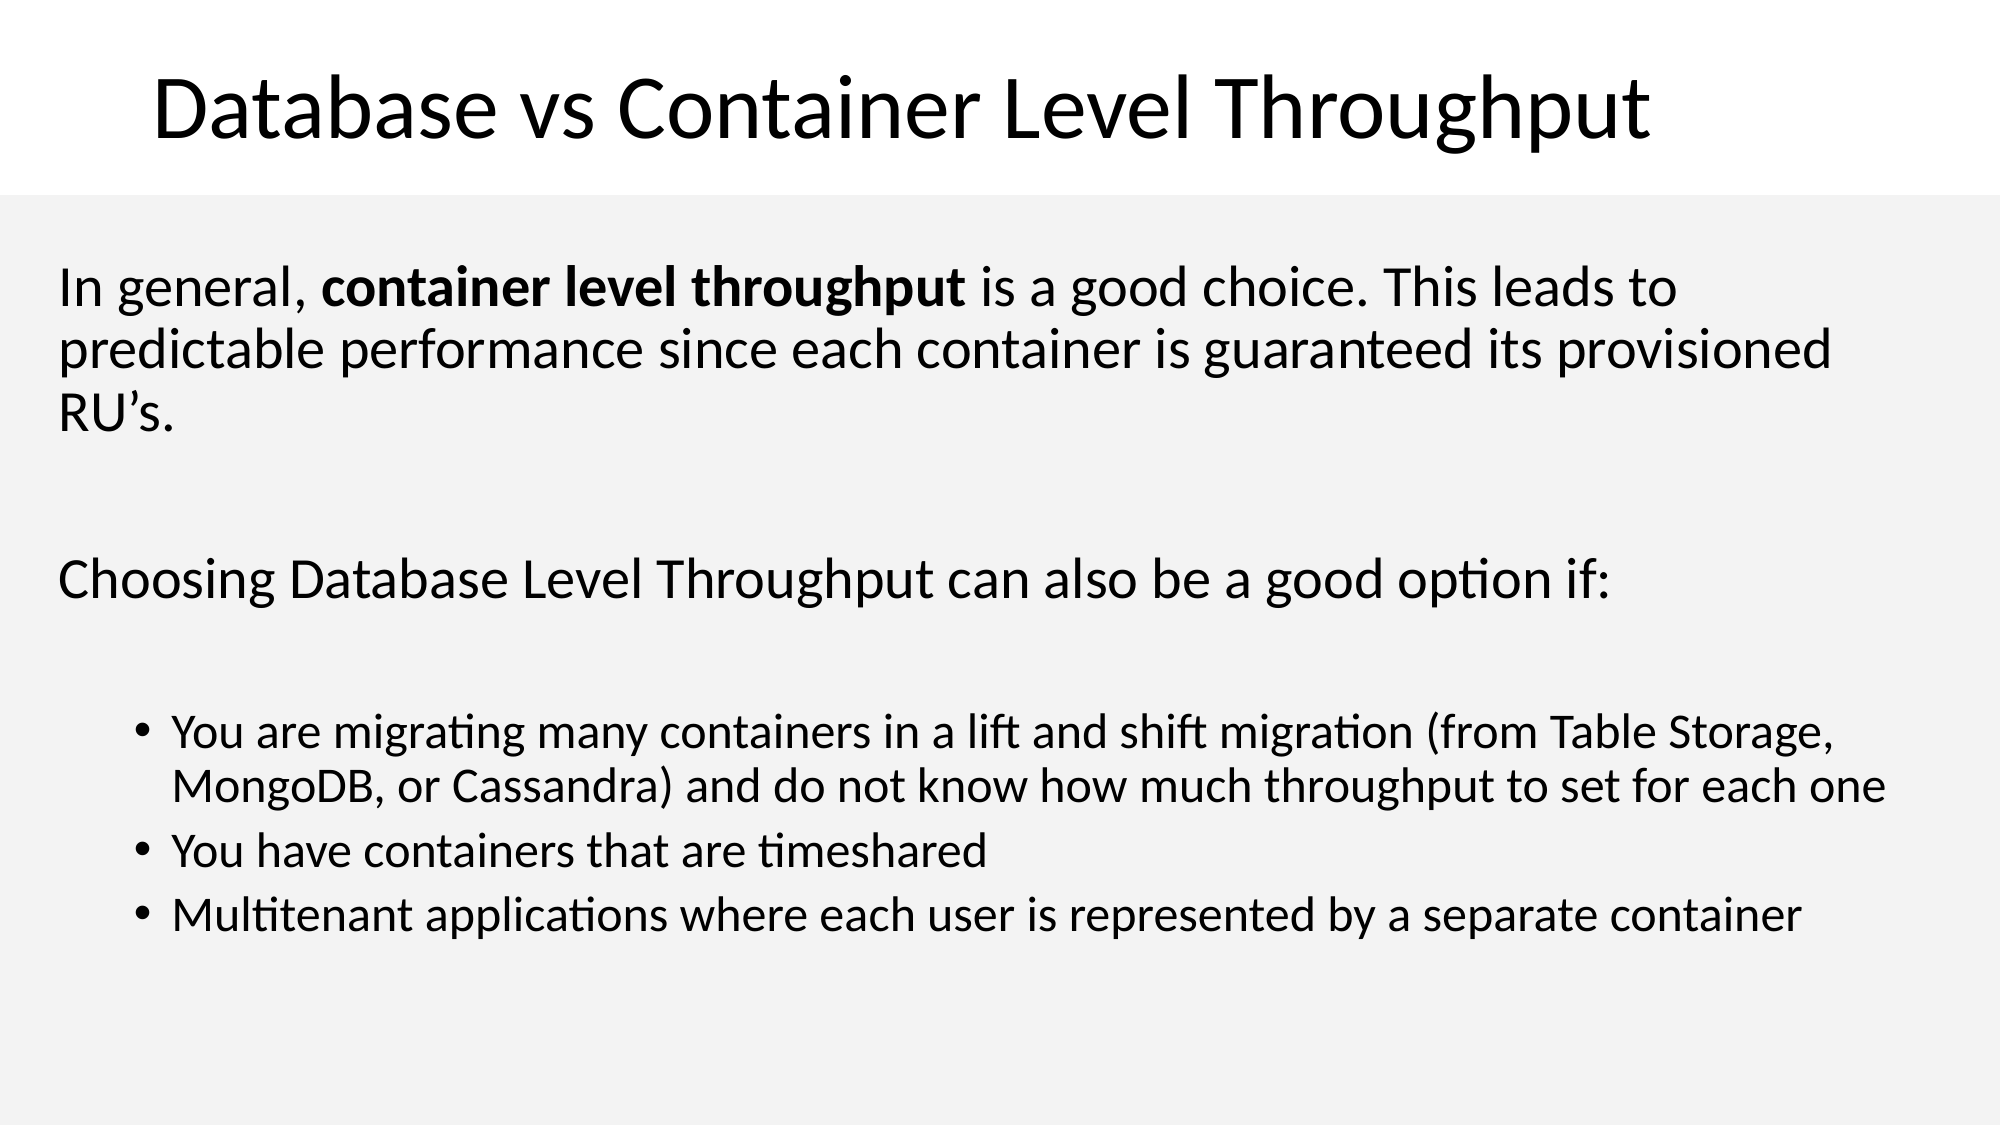

# Database vs Container Level Throughput
In general, container level throughput is a good choice. This leads to predictable performance since each container is guaranteed its provisioned RU’s.

Choosing Database Level Throughput can also be a good option if:

You are migrating many containers in a lift and shift migration (from Table Storage, MongoDB, or Cassandra) and do not know how much throughput to set for each one
You have containers that are timeshared
Multitenant applications where each user is represented by a separate container